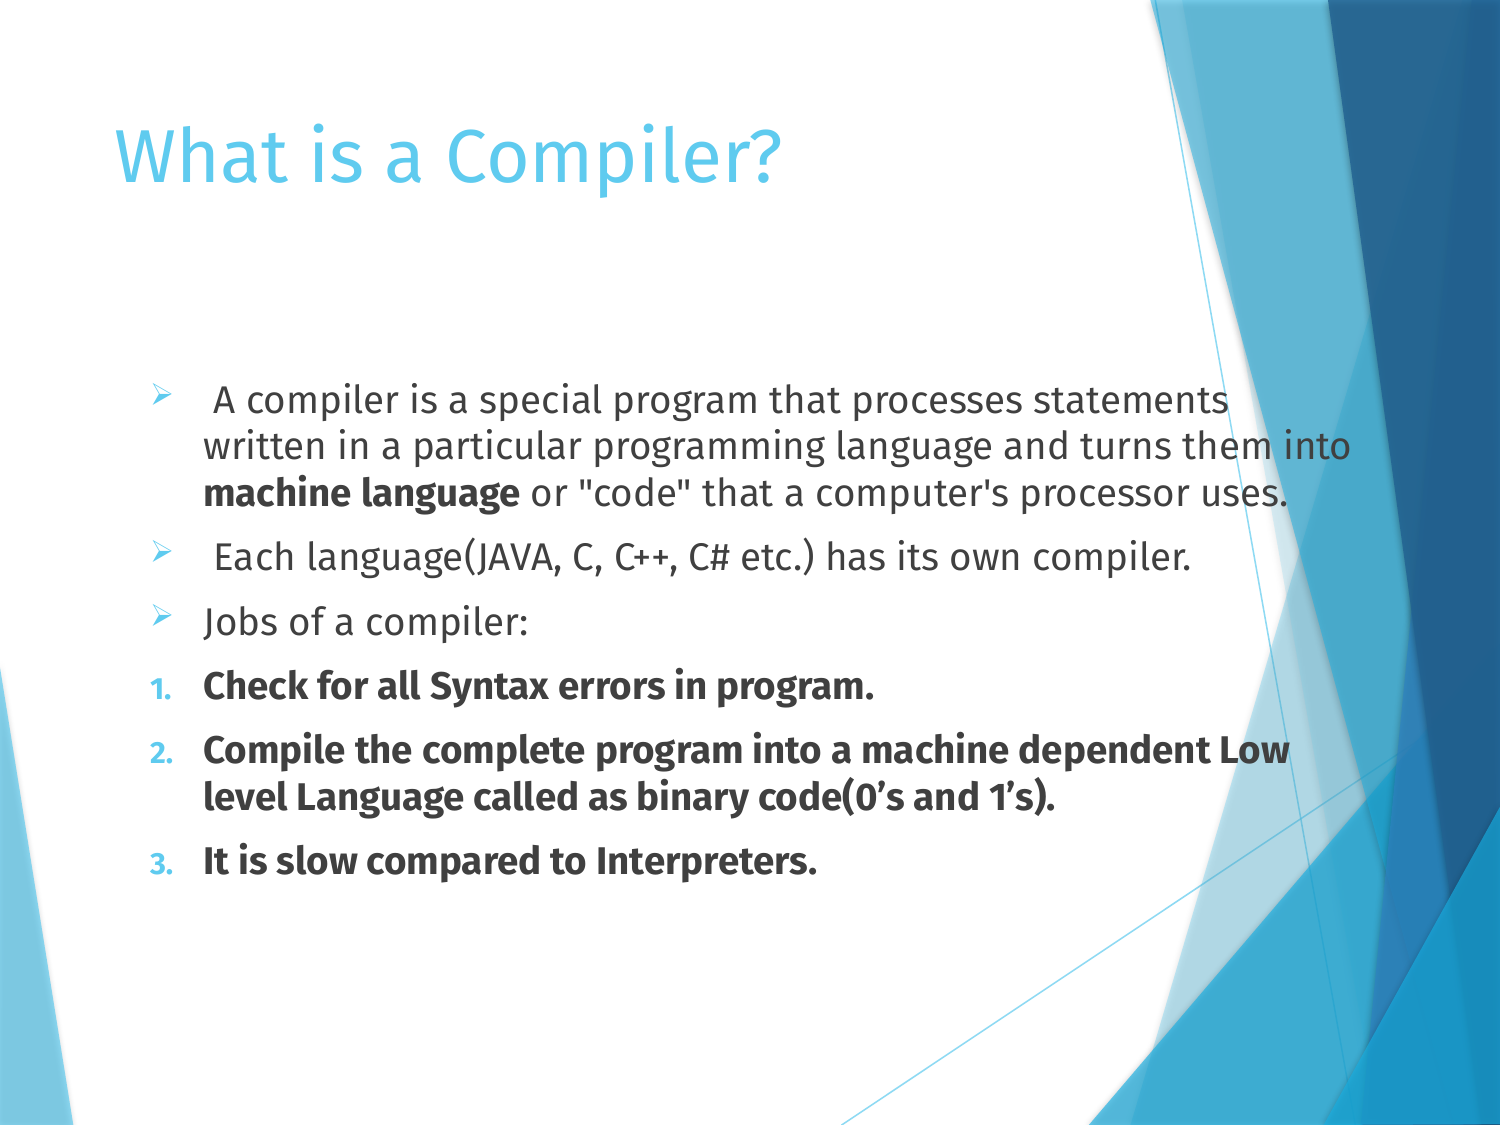

# What is a Compiler?
 A compiler is a special program that processes statements written in a particular programming language and turns them into machine language or "code" that a computer's processor uses.
 Each language(JAVA, C, C++, C# etc.) has its own compiler.
Jobs of a compiler:
Check for all Syntax errors in program.
Compile the complete program into a machine dependent Low level Language called as binary code(0’s and 1’s).
It is slow compared to Interpreters.